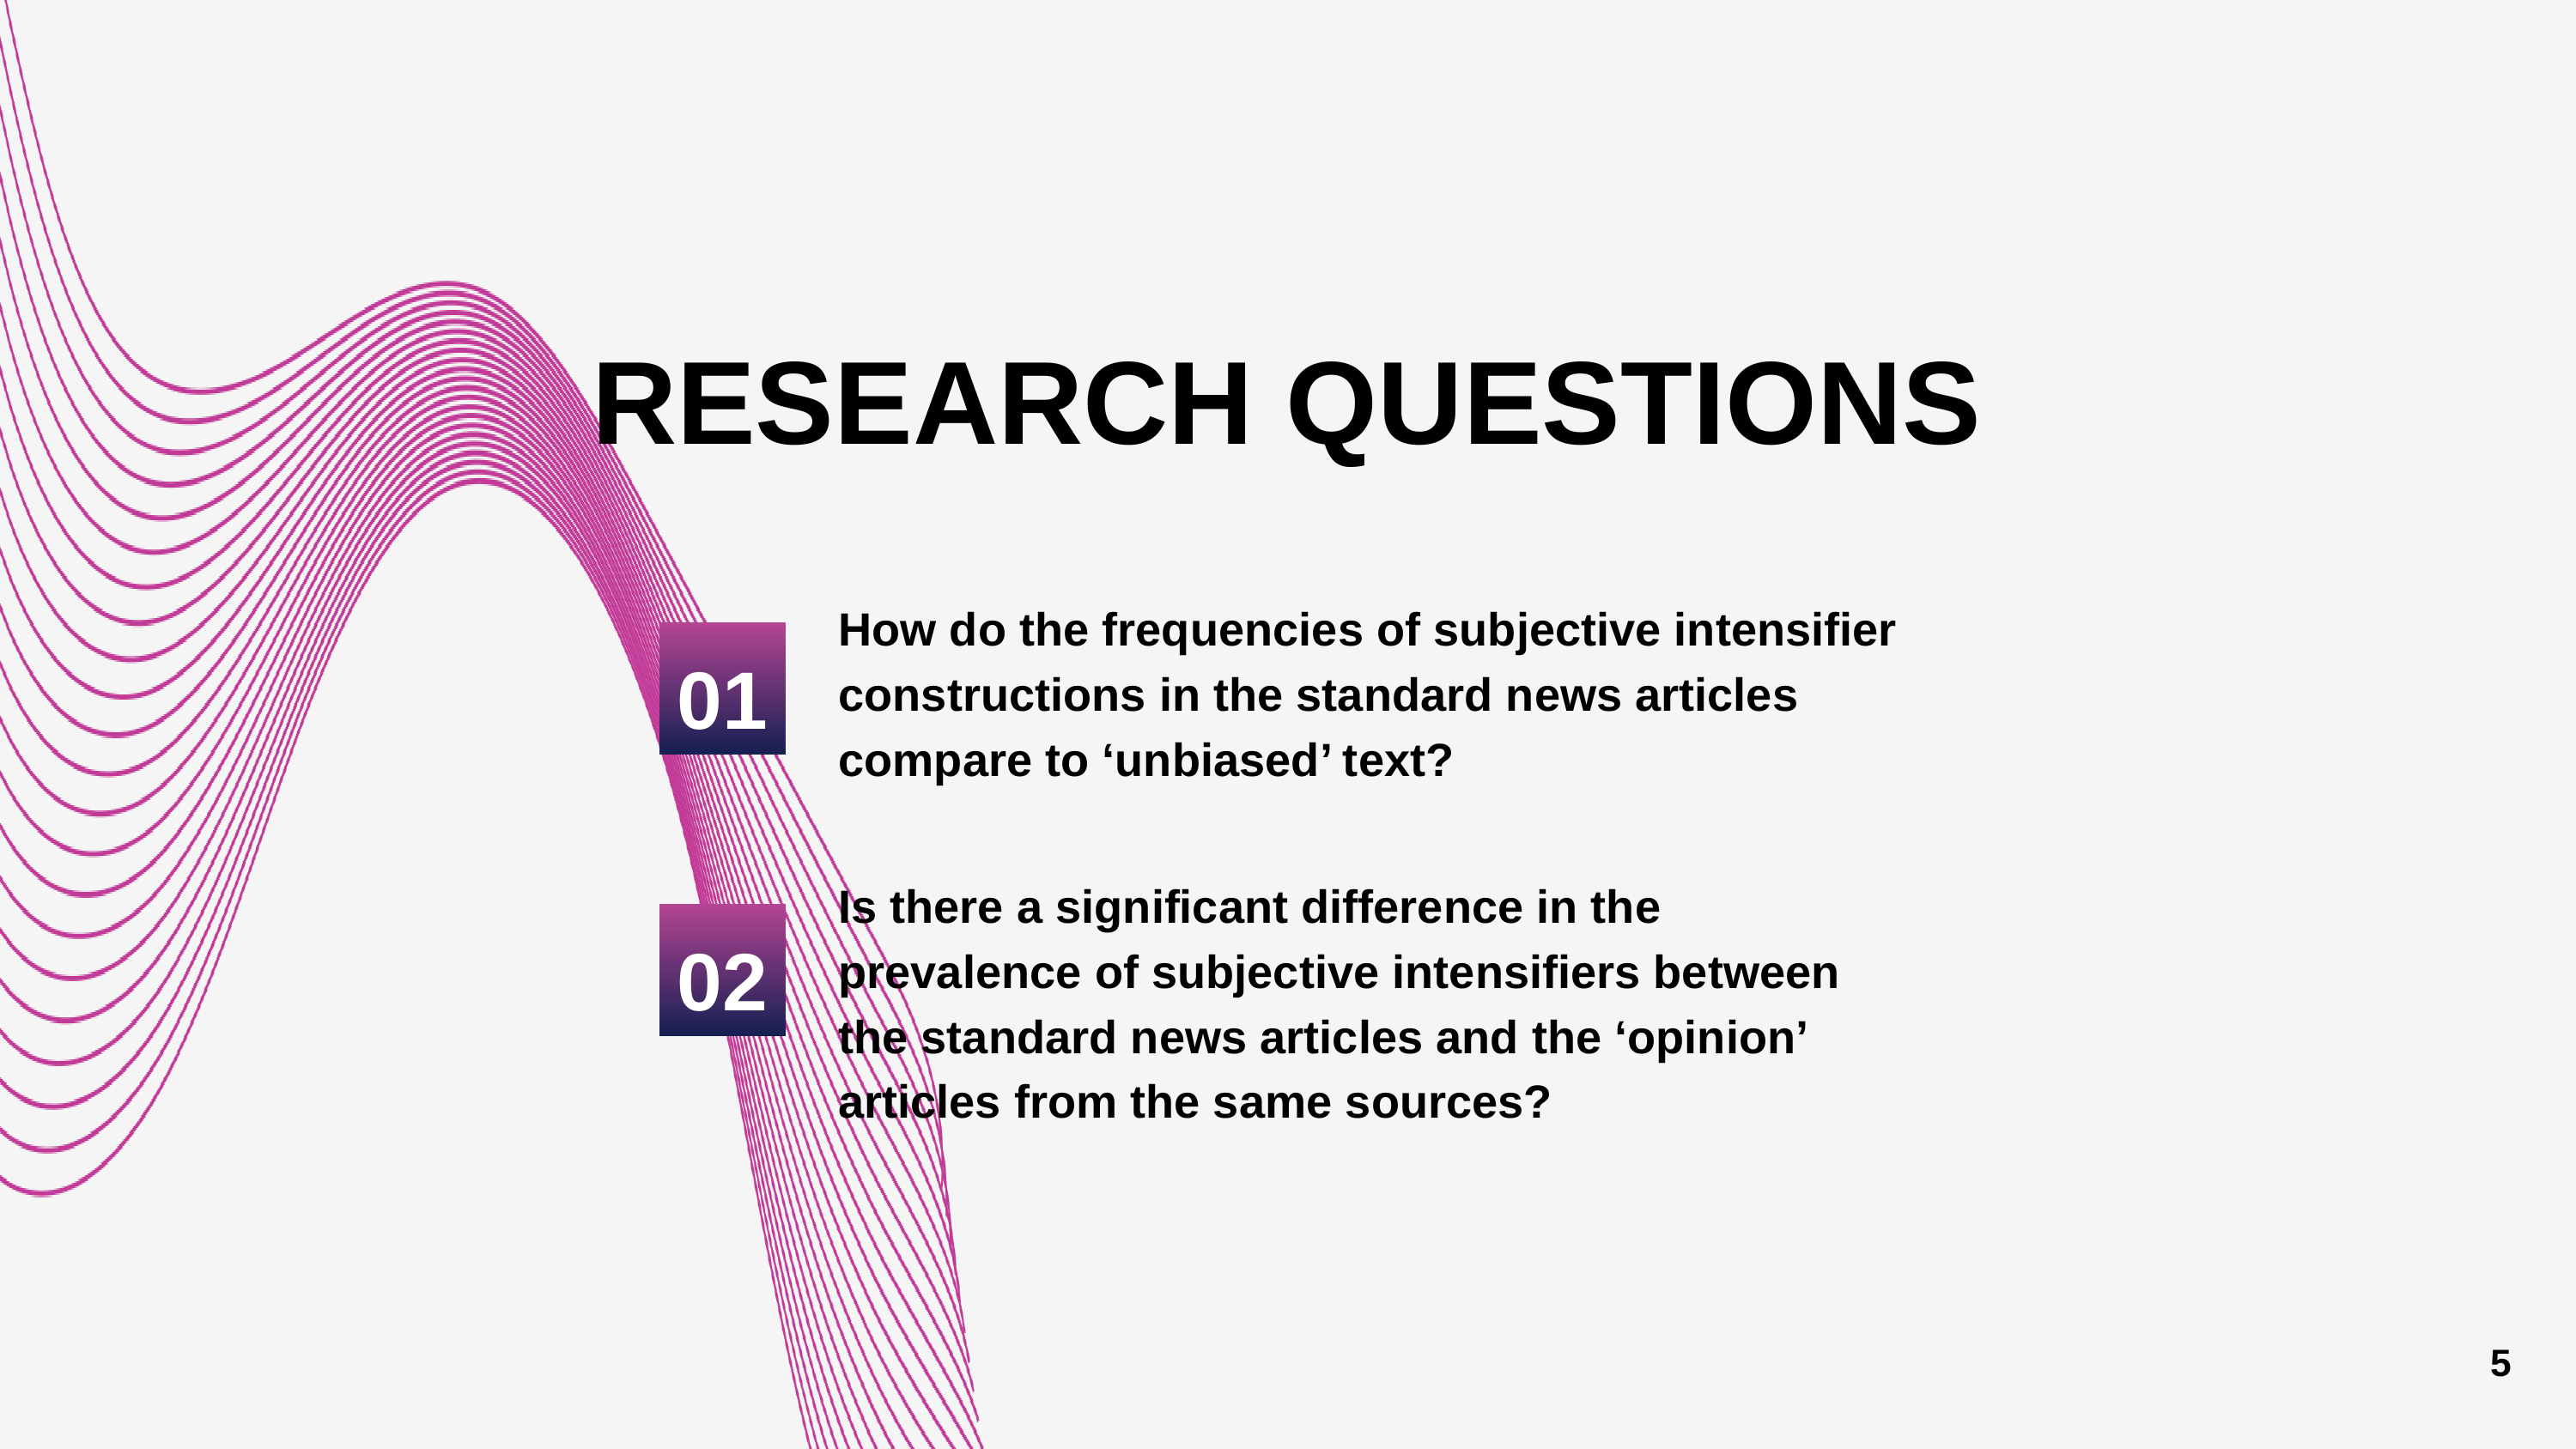

RESEARCH QUESTIONS
How do the frequencies of subjective intensifier constructions in the standard news articles compare to ‘unbiased’ text?

01
Is there a significant difference in the prevalence of subjective intensifiers between the standard news articles and the ‘opinion’ articles from the same sources?

02
5